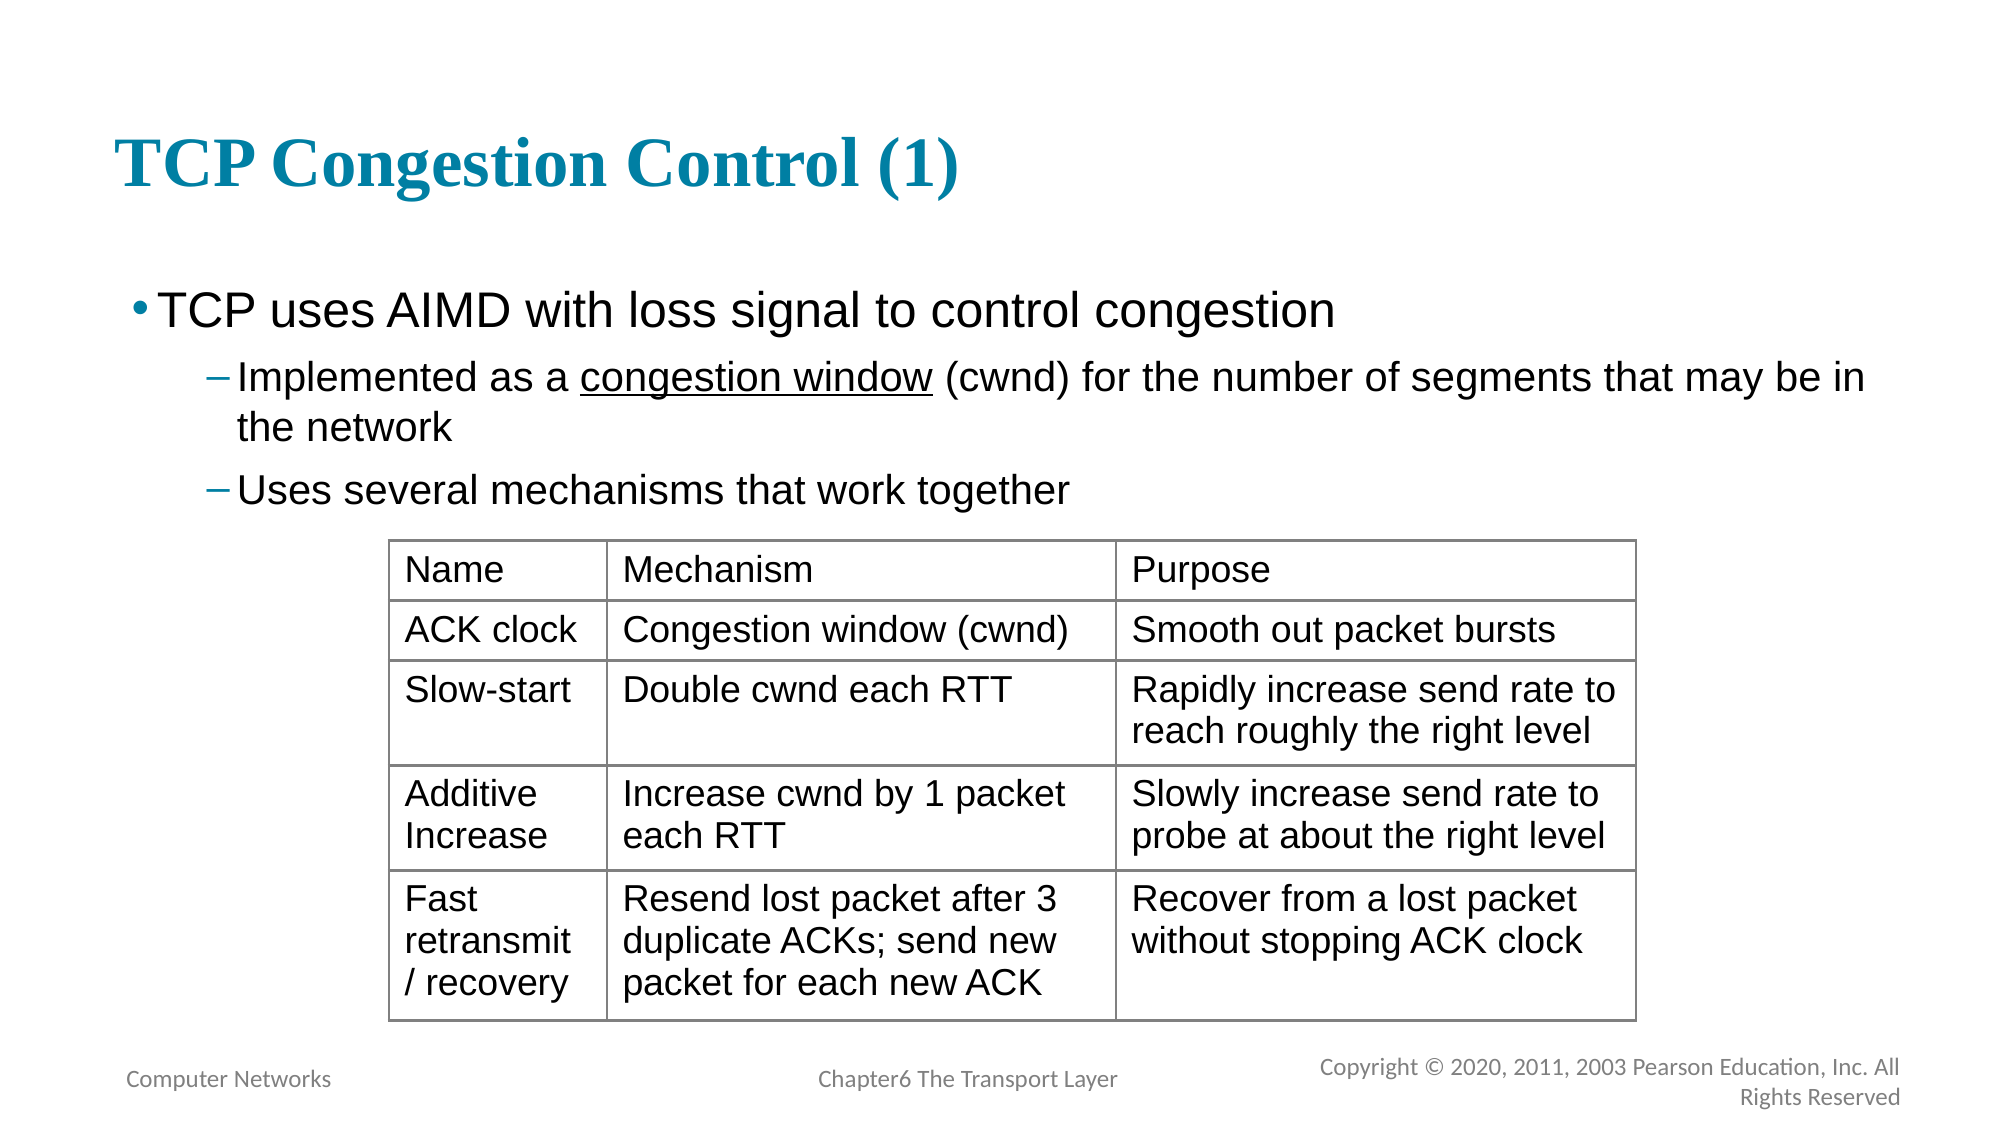

# TCP Congestion Control (1)
TCP uses AIMD with loss signal to control congestion
Implemented as a congestion window (cwnd) for the number of segments that may be in the network
Uses several mechanisms that work together
| Name | Mechanism | Purpose |
| --- | --- | --- |
| ACK clock | Congestion window (cwnd) | Smooth out packet bursts |
| Slow-start | Double cwnd each RTT | Rapidly increase send rate to reach roughly the right level |
| Additive Increase | Increase cwnd by 1 packet each RTT | Slowly increase send rate to probe at about the right level |
| Fast retransmit / recovery | Resend lost packet after 3 duplicate ACKs; send new packet for each new ACK | Recover from a lost packet without stopping ACK clock |